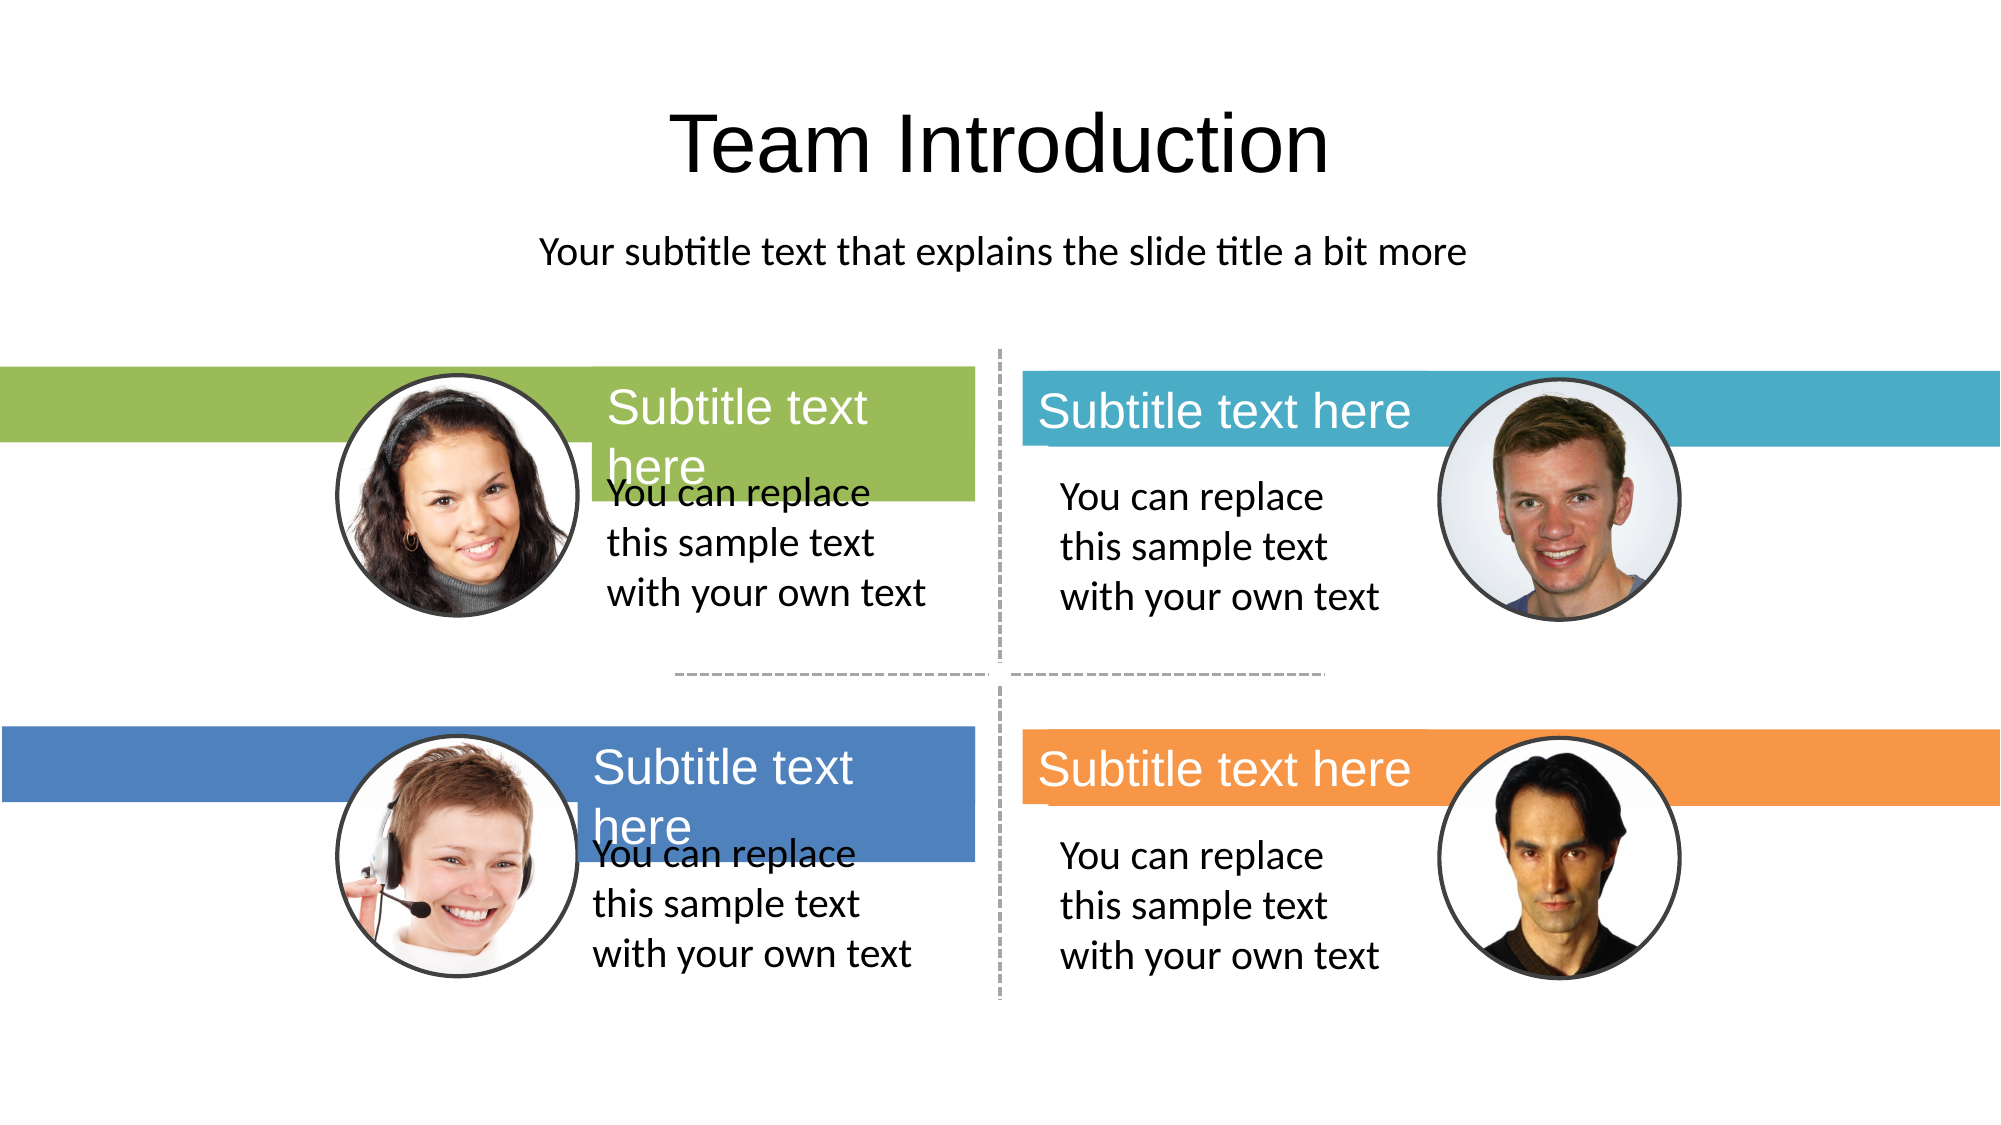

# Team Introduction
Your subtitle text that explains the slide title a bit more

Subtitle text here
You can replace this sample text with your own text

Subtitle text here
You can replace this sample text with your own text

```
Subtitle text here
You can replace this sample text with your own text

Subtitle text here
You can replace this sample text with your own text